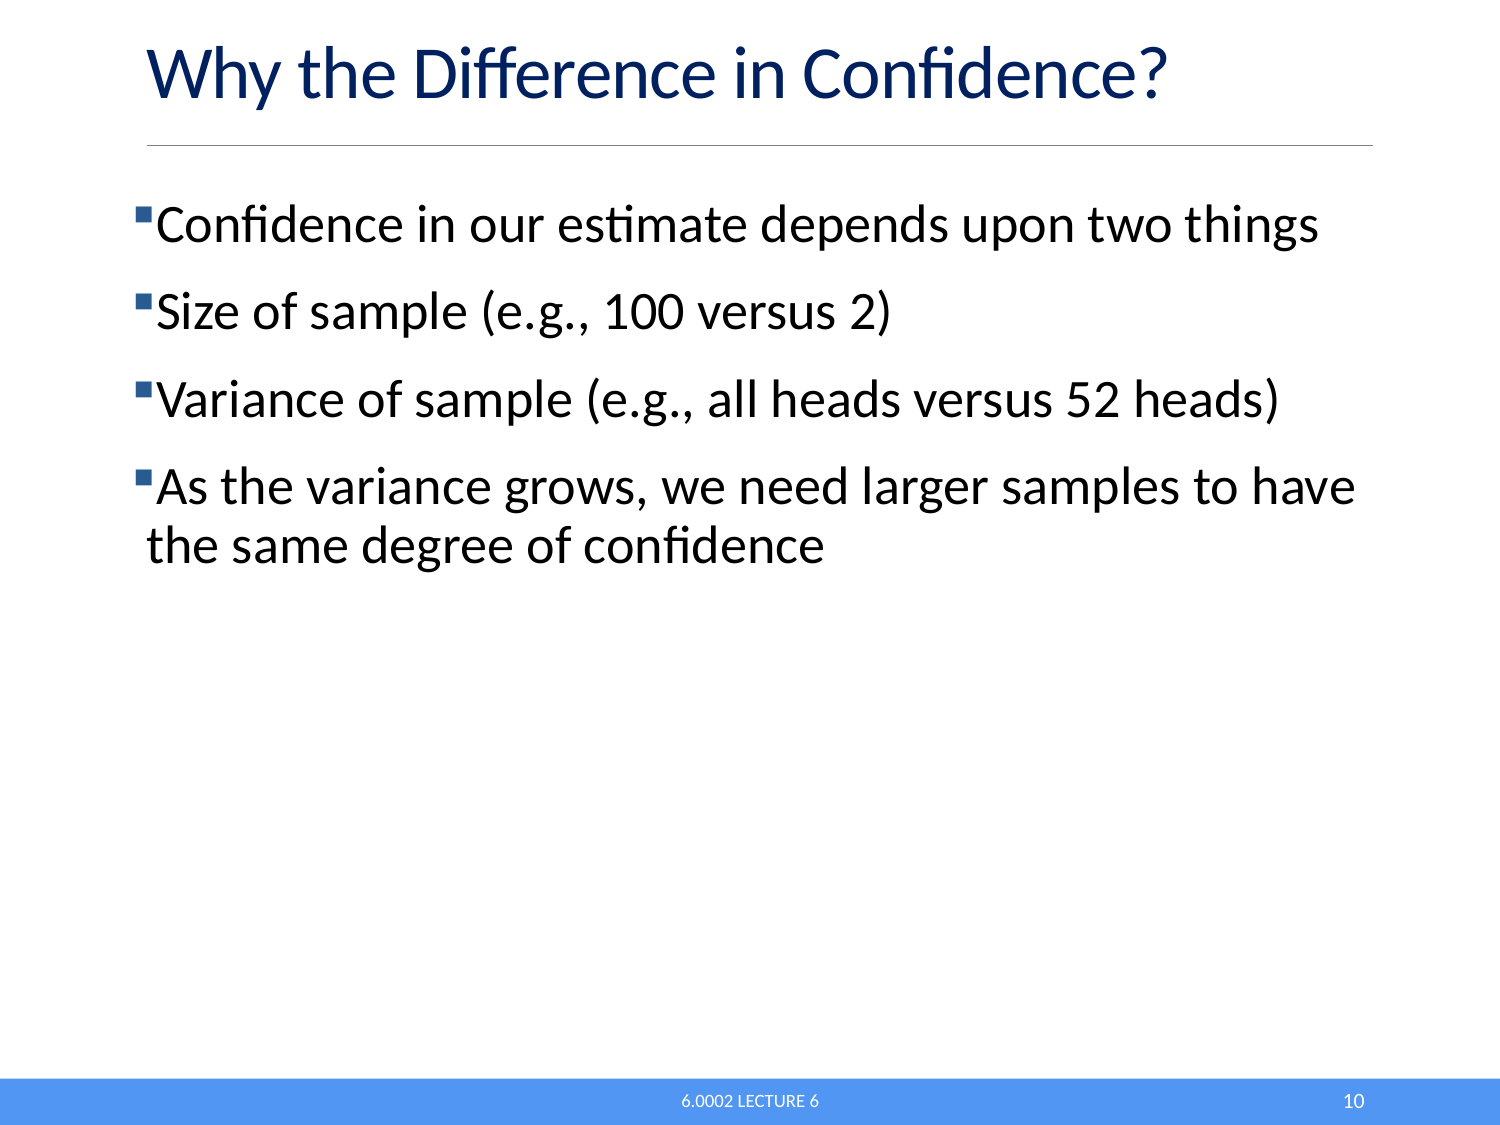

# Why the Difference in Confidence?
Confidence in our estimate depends upon two things
Size of sample (e.g., 100 versus 2)
Variance of sample (e.g., all heads versus 52 heads)
As the variance grows, we need larger samples to have the same degree of confidence

6.0002 Lecture 6
10